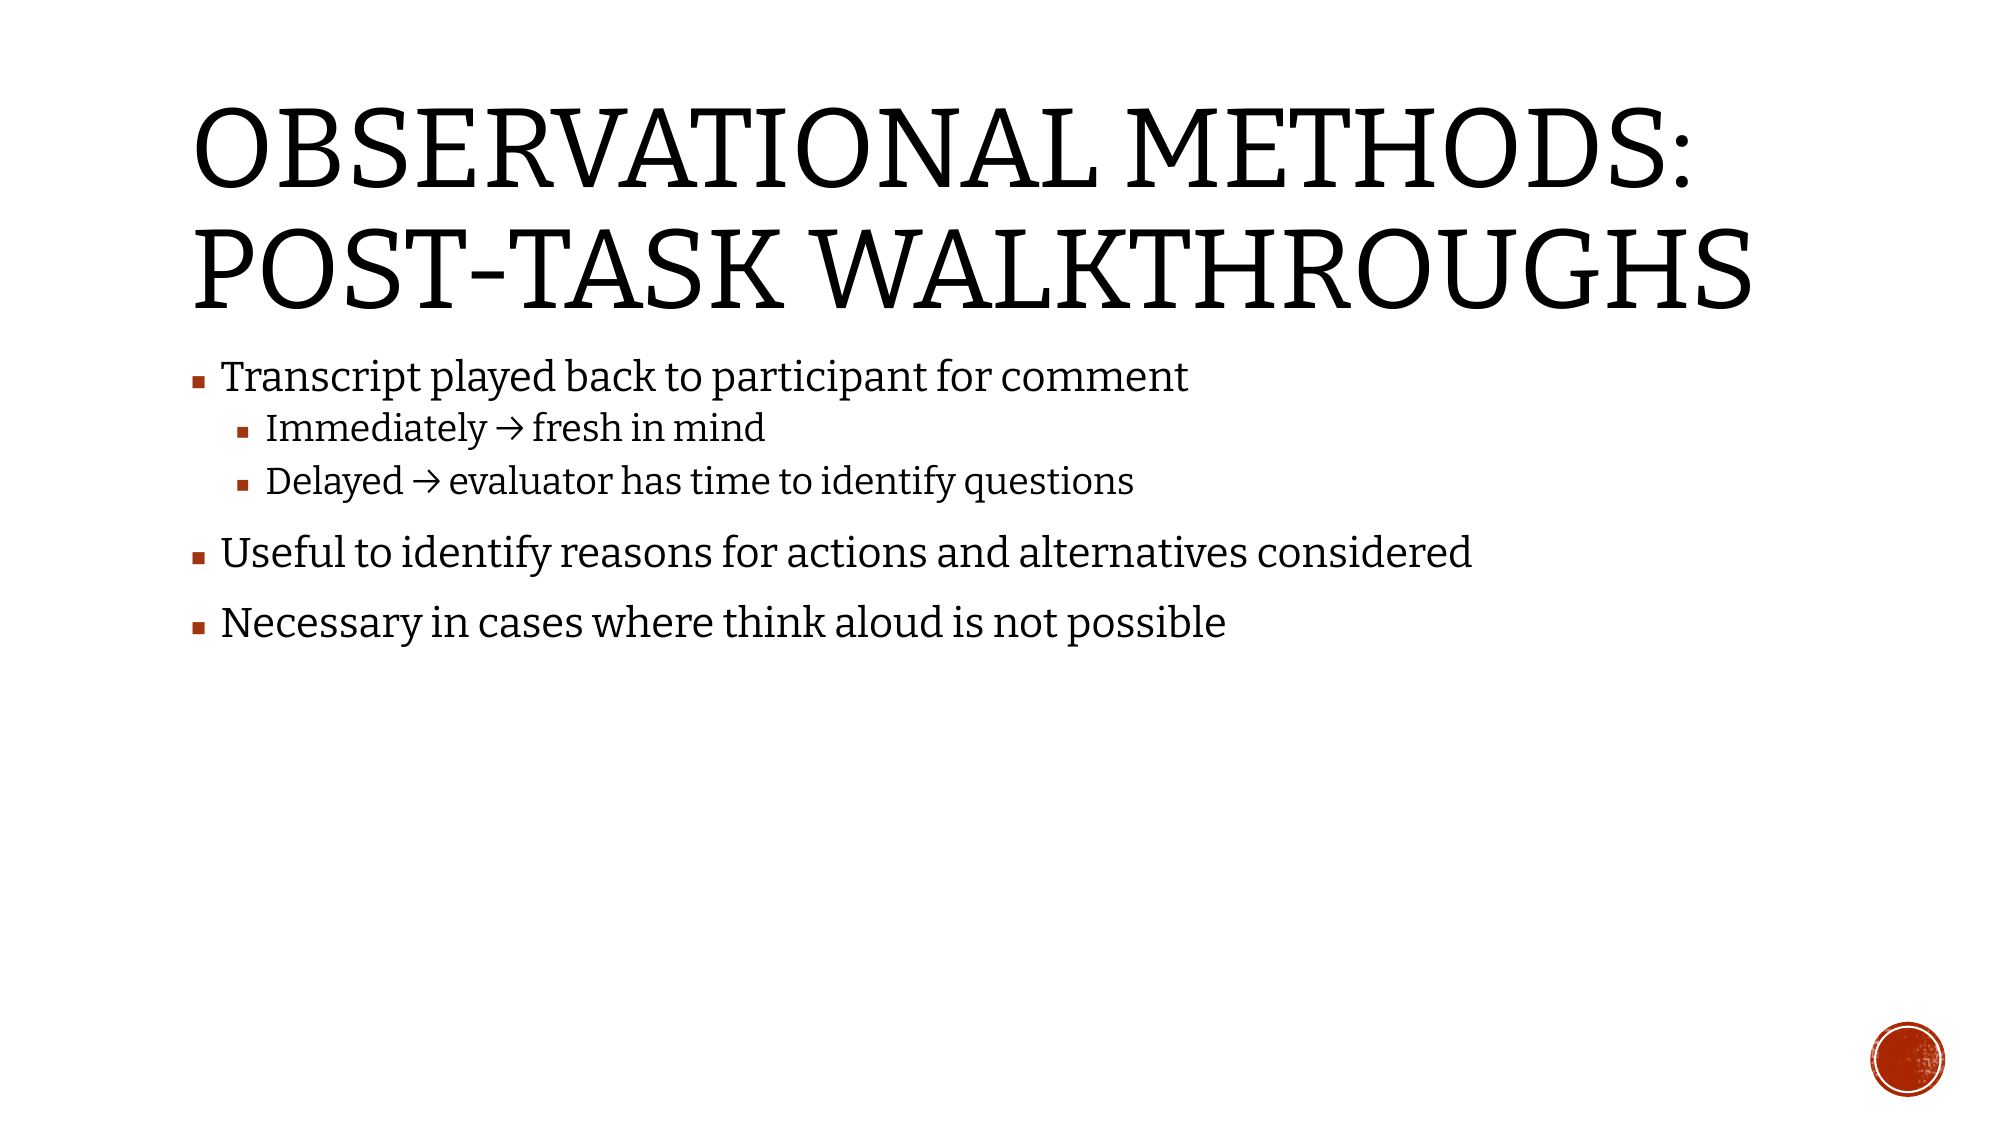

# OBSERVATIONAL METHODS: POST-TASK WALKTHROUGHS
Transcript played back to participant for comment
Immediately → fresh in mind
Delayed → evaluator has time to identify questions
Useful to identify reasons for actions and alternatives considered
Necessary in cases where think aloud is not possible